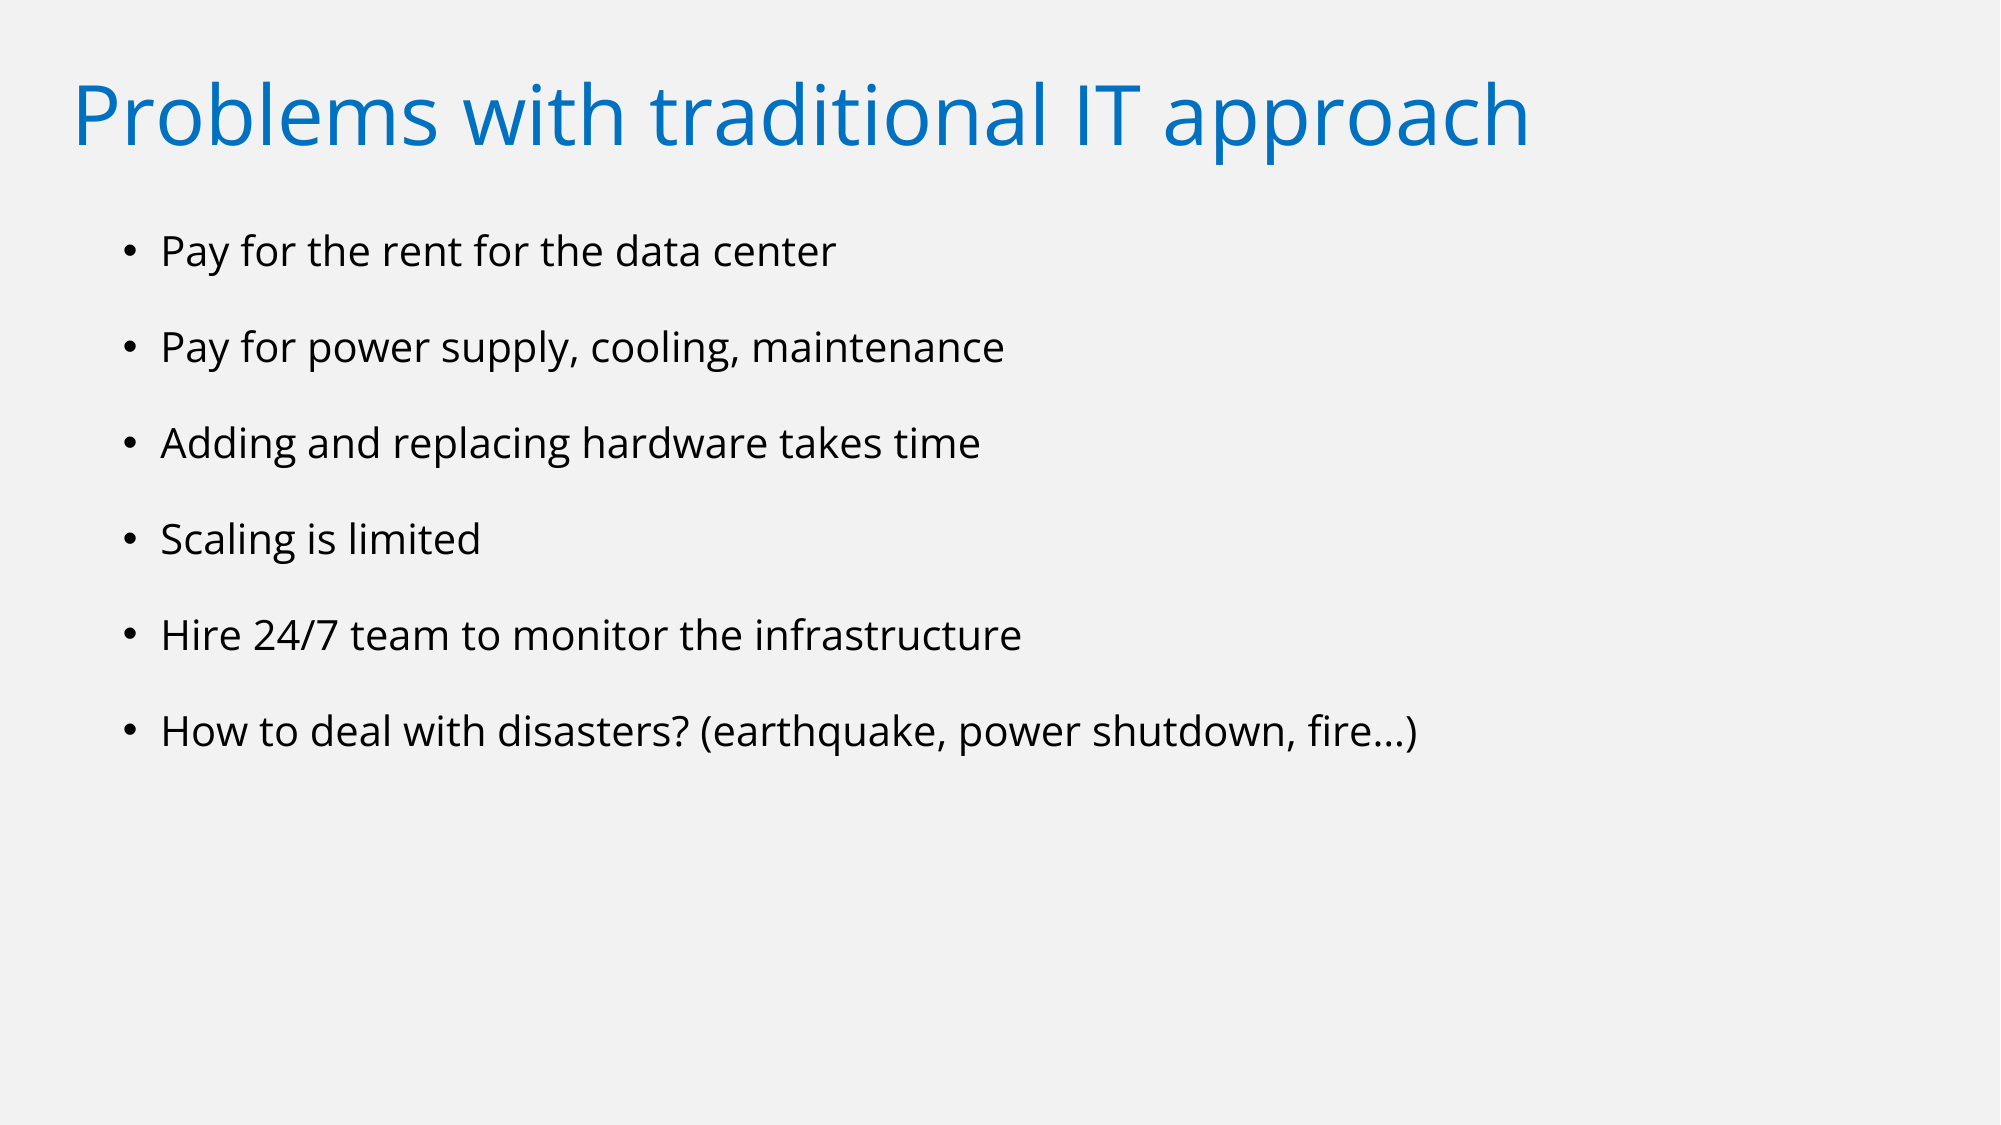

# Problems with traditional IT approach
Pay for the rent for the data center
Pay for power supply, cooling, maintenance
Adding and replacing hardware takes time
Scaling is limited
Hire 24/7 team to monitor the infrastructure
How to deal with disasters? (earthquake, power shutdown, fire…)